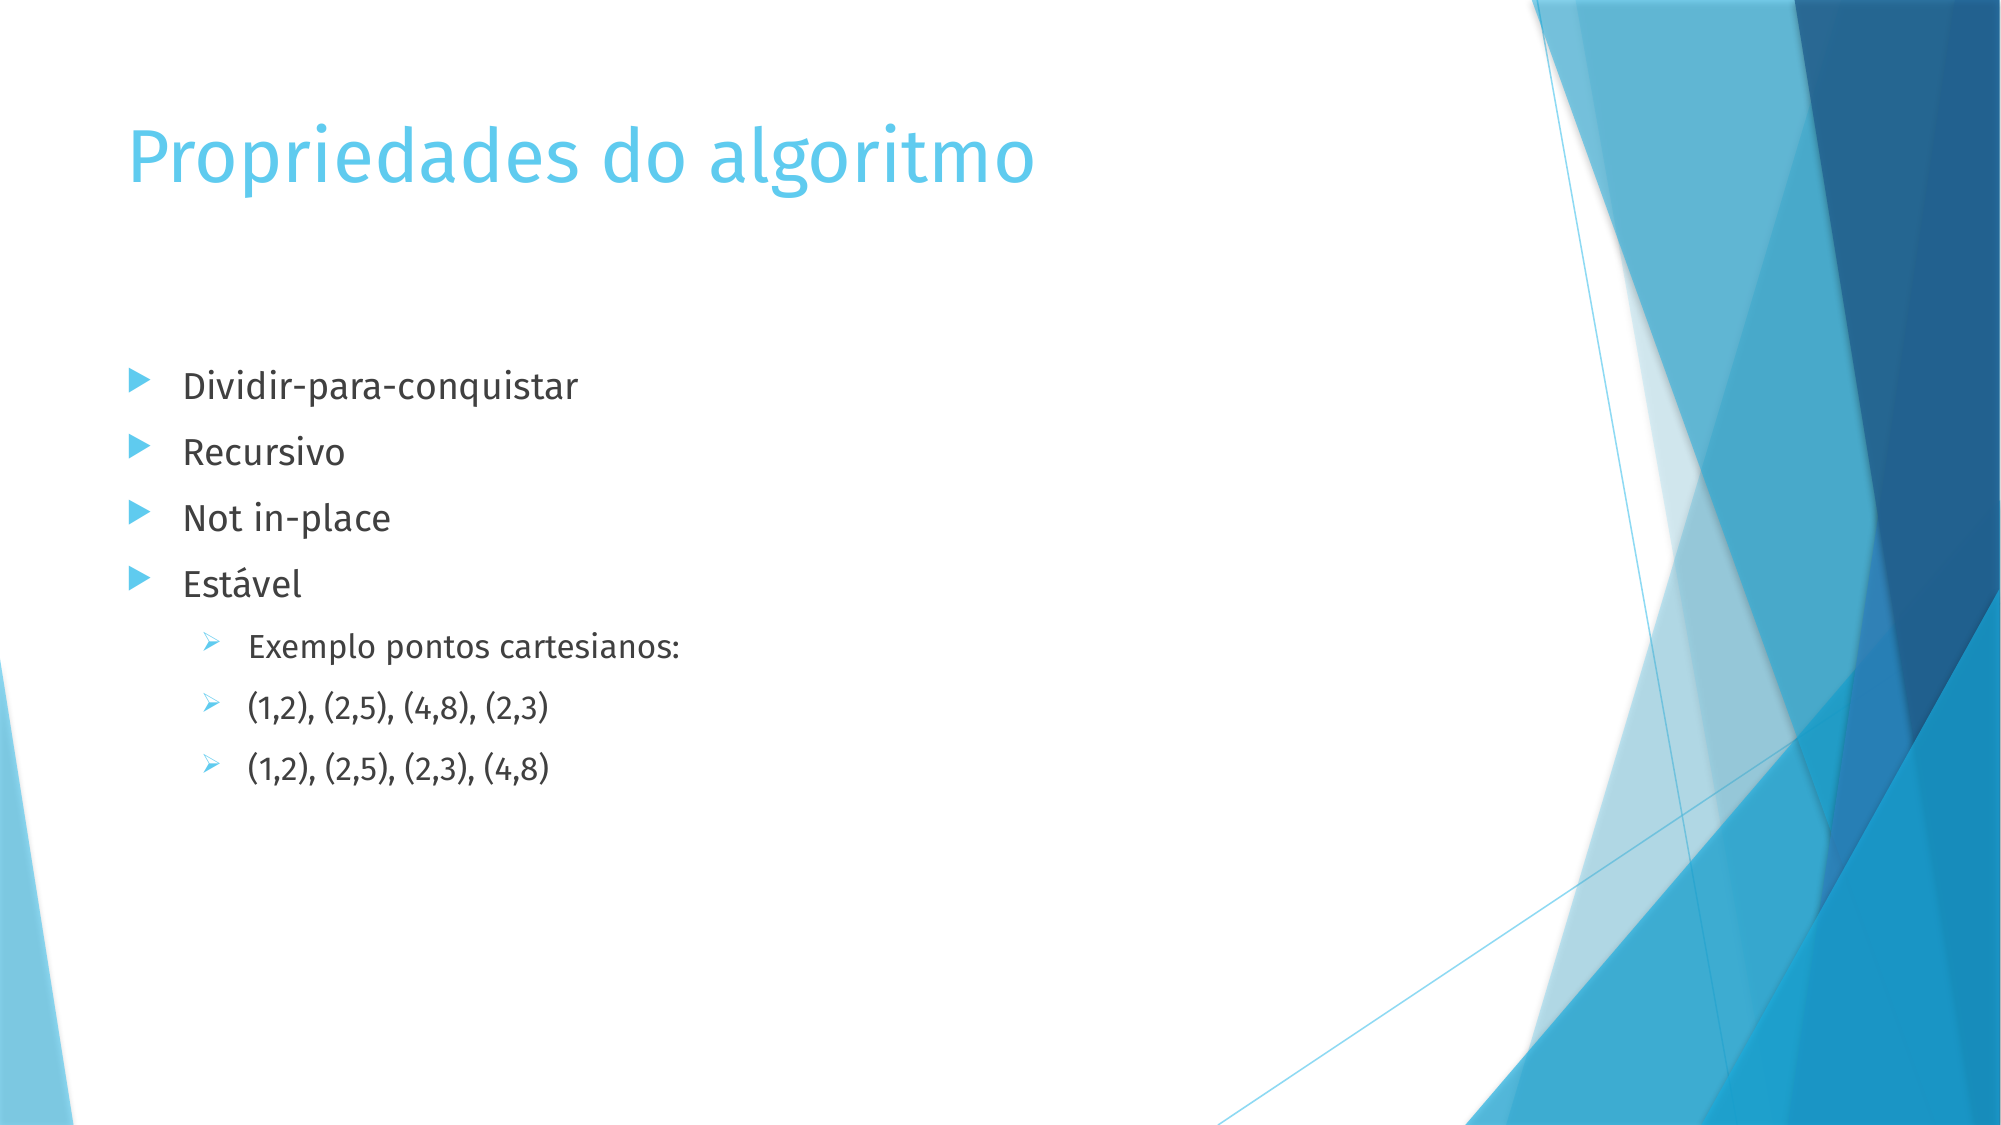

# Propriedades do algoritmo
Dividir-para-conquistar
Recursivo
Not in-place
Estável
Exemplo pontos cartesianos:
(1,2), (2,5), (4,8), (2,3)
(1,2), (2,5), (2,3), (4,8)